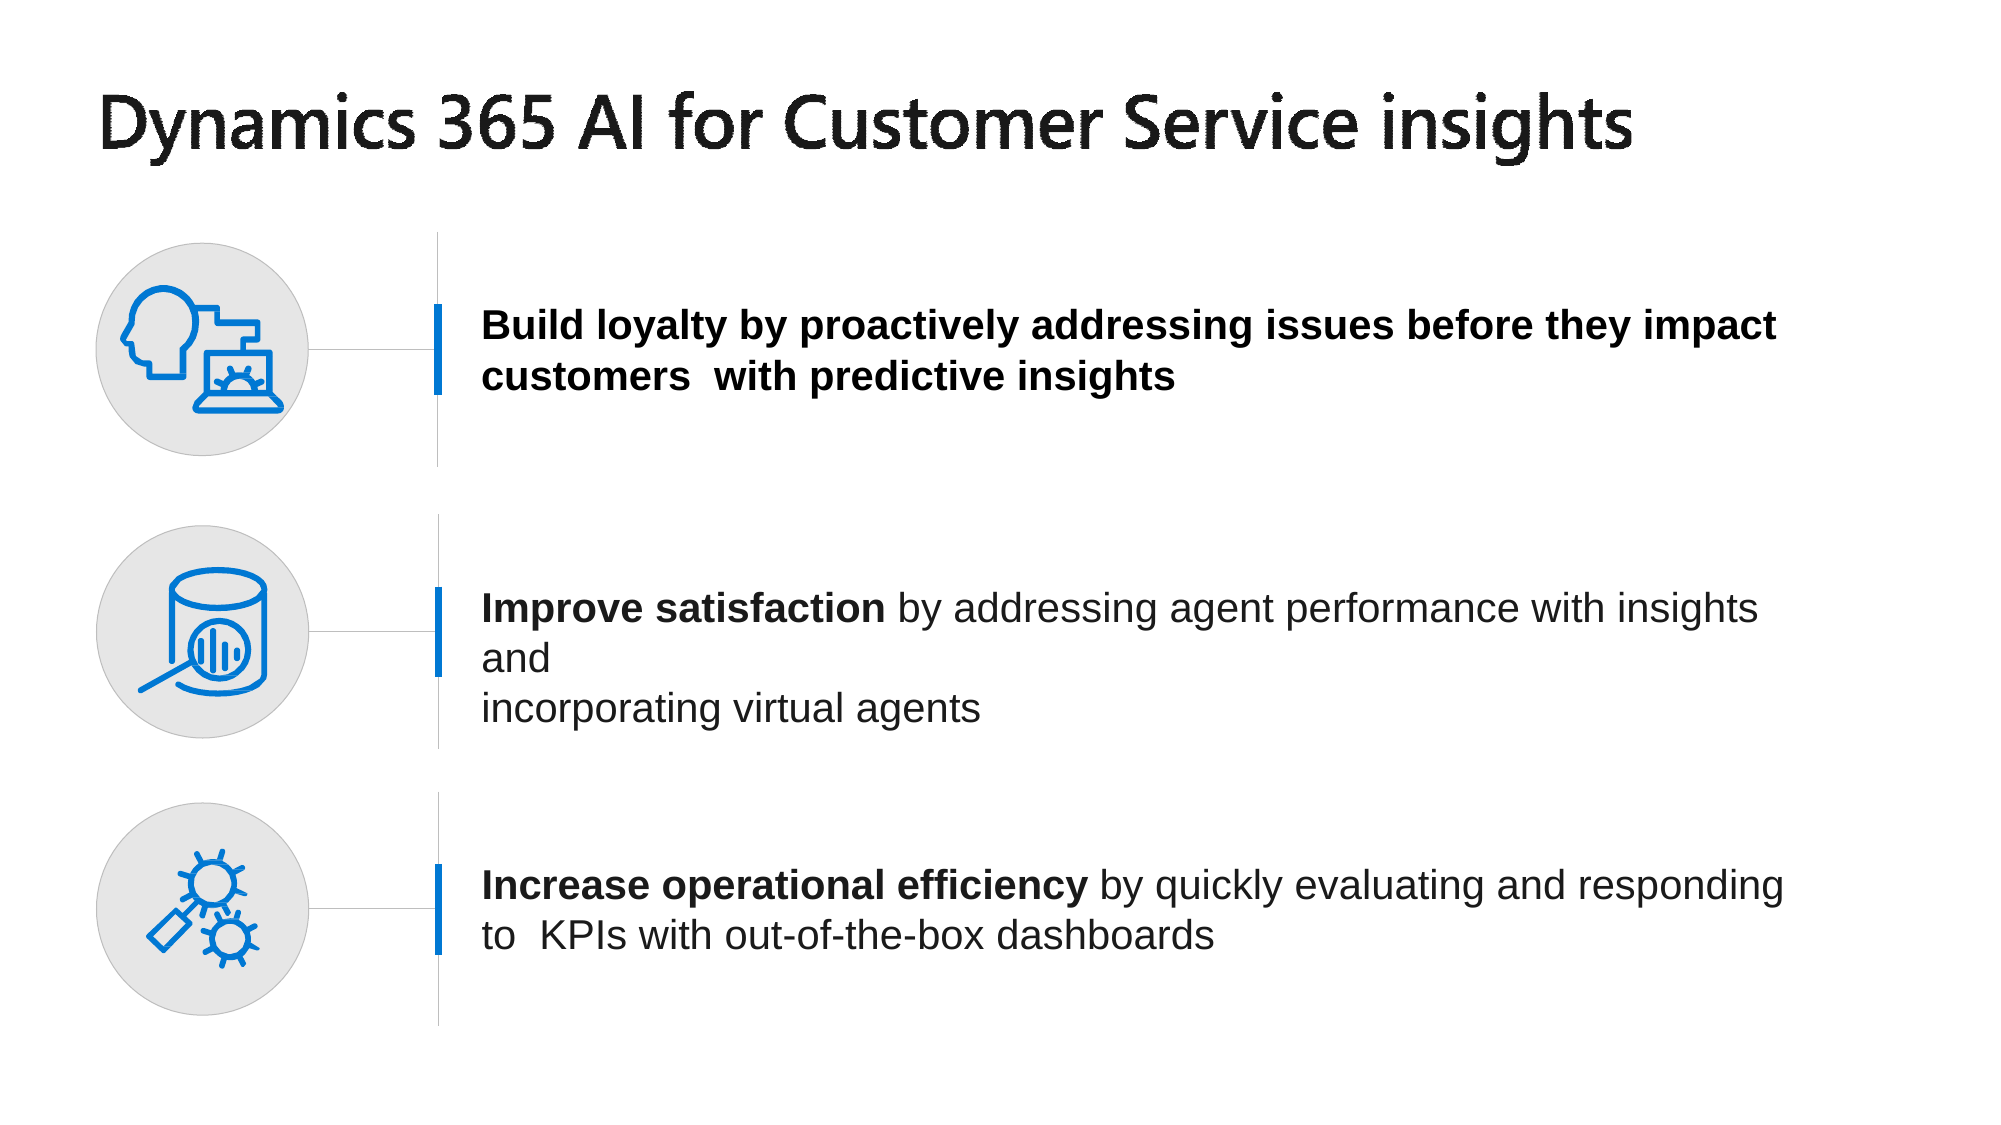

# Build loyalty by proactively addressing issues before they impact customers  with predictive insights

Improve satisfaction by addressing agent performance with insights and
incorporating virtual agents

Increase operational efficiency by quickly evaluating and responding to  KPIs with out-of-the-box dashboards